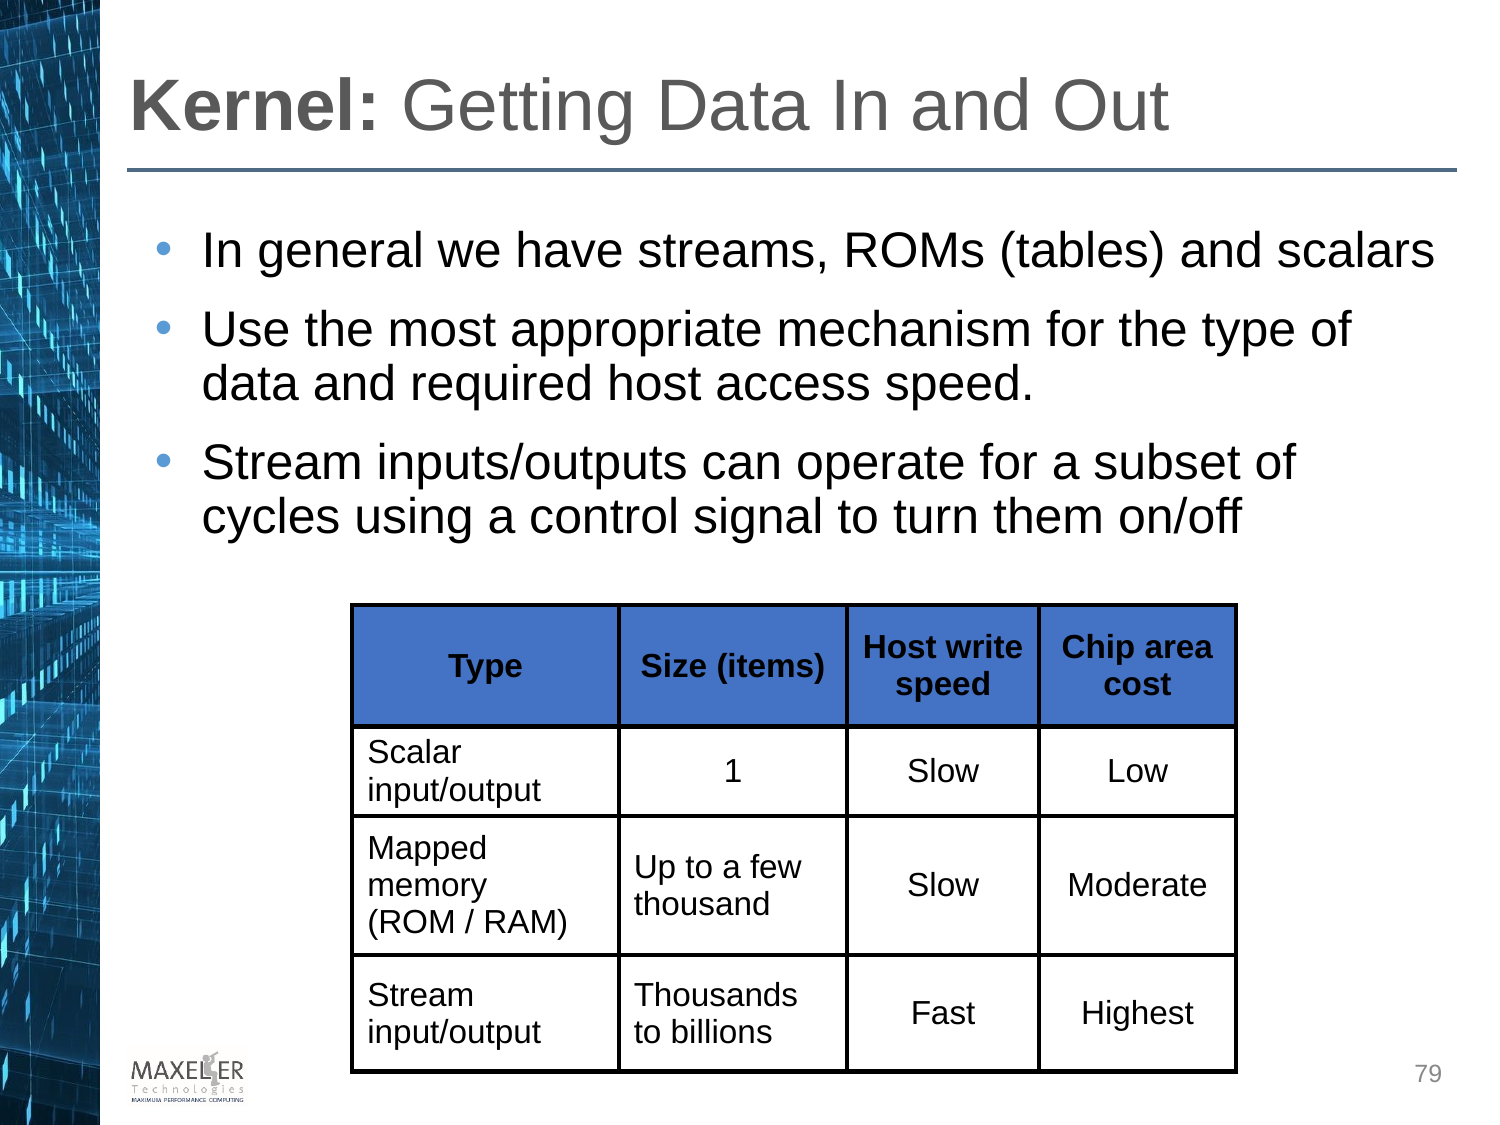

Kernel: Getting Data In and Out

In general we have streams, ROMs (tables) and scalars
Use the most appropriate mechanism for the type of data and required host access speed.
Stream inputs/outputs can operate for a subset of cycles using a control signal to turn them on/off
| Type | Size (items) | Host write speed | Chip area cost |
| --- | --- | --- | --- |
| Scalar input/output | 1 | Slow | Low |
| Mapped memory (ROM / RAM) | Up to a few thousand | Slow | Moderate |
| Stream input/output | Thousands to billions | Fast | Highest |
79